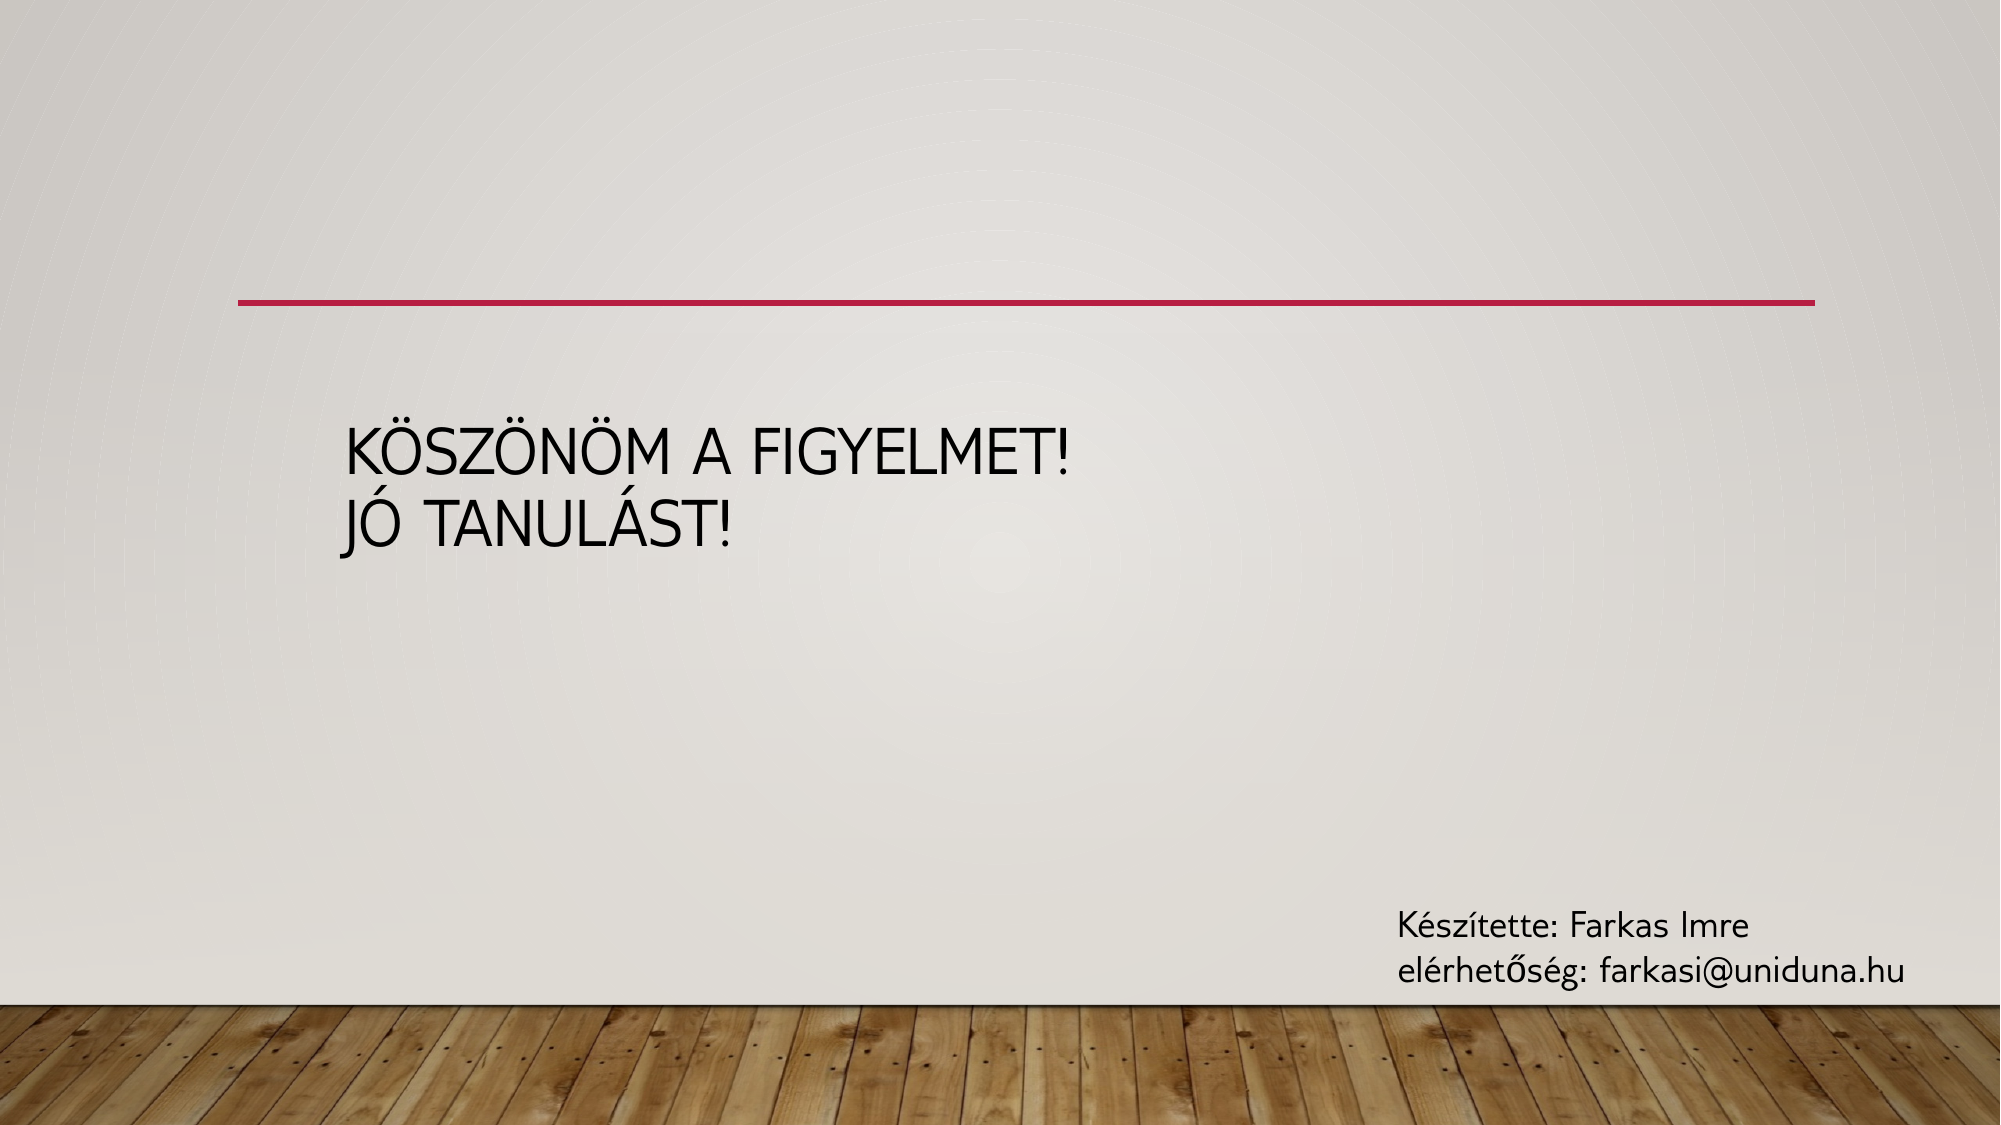

# Köszönöm a figyelmet! Jó tanulást!
Készítette: Farkas Imre
elérhetőség: farkasi@uniduna.hu